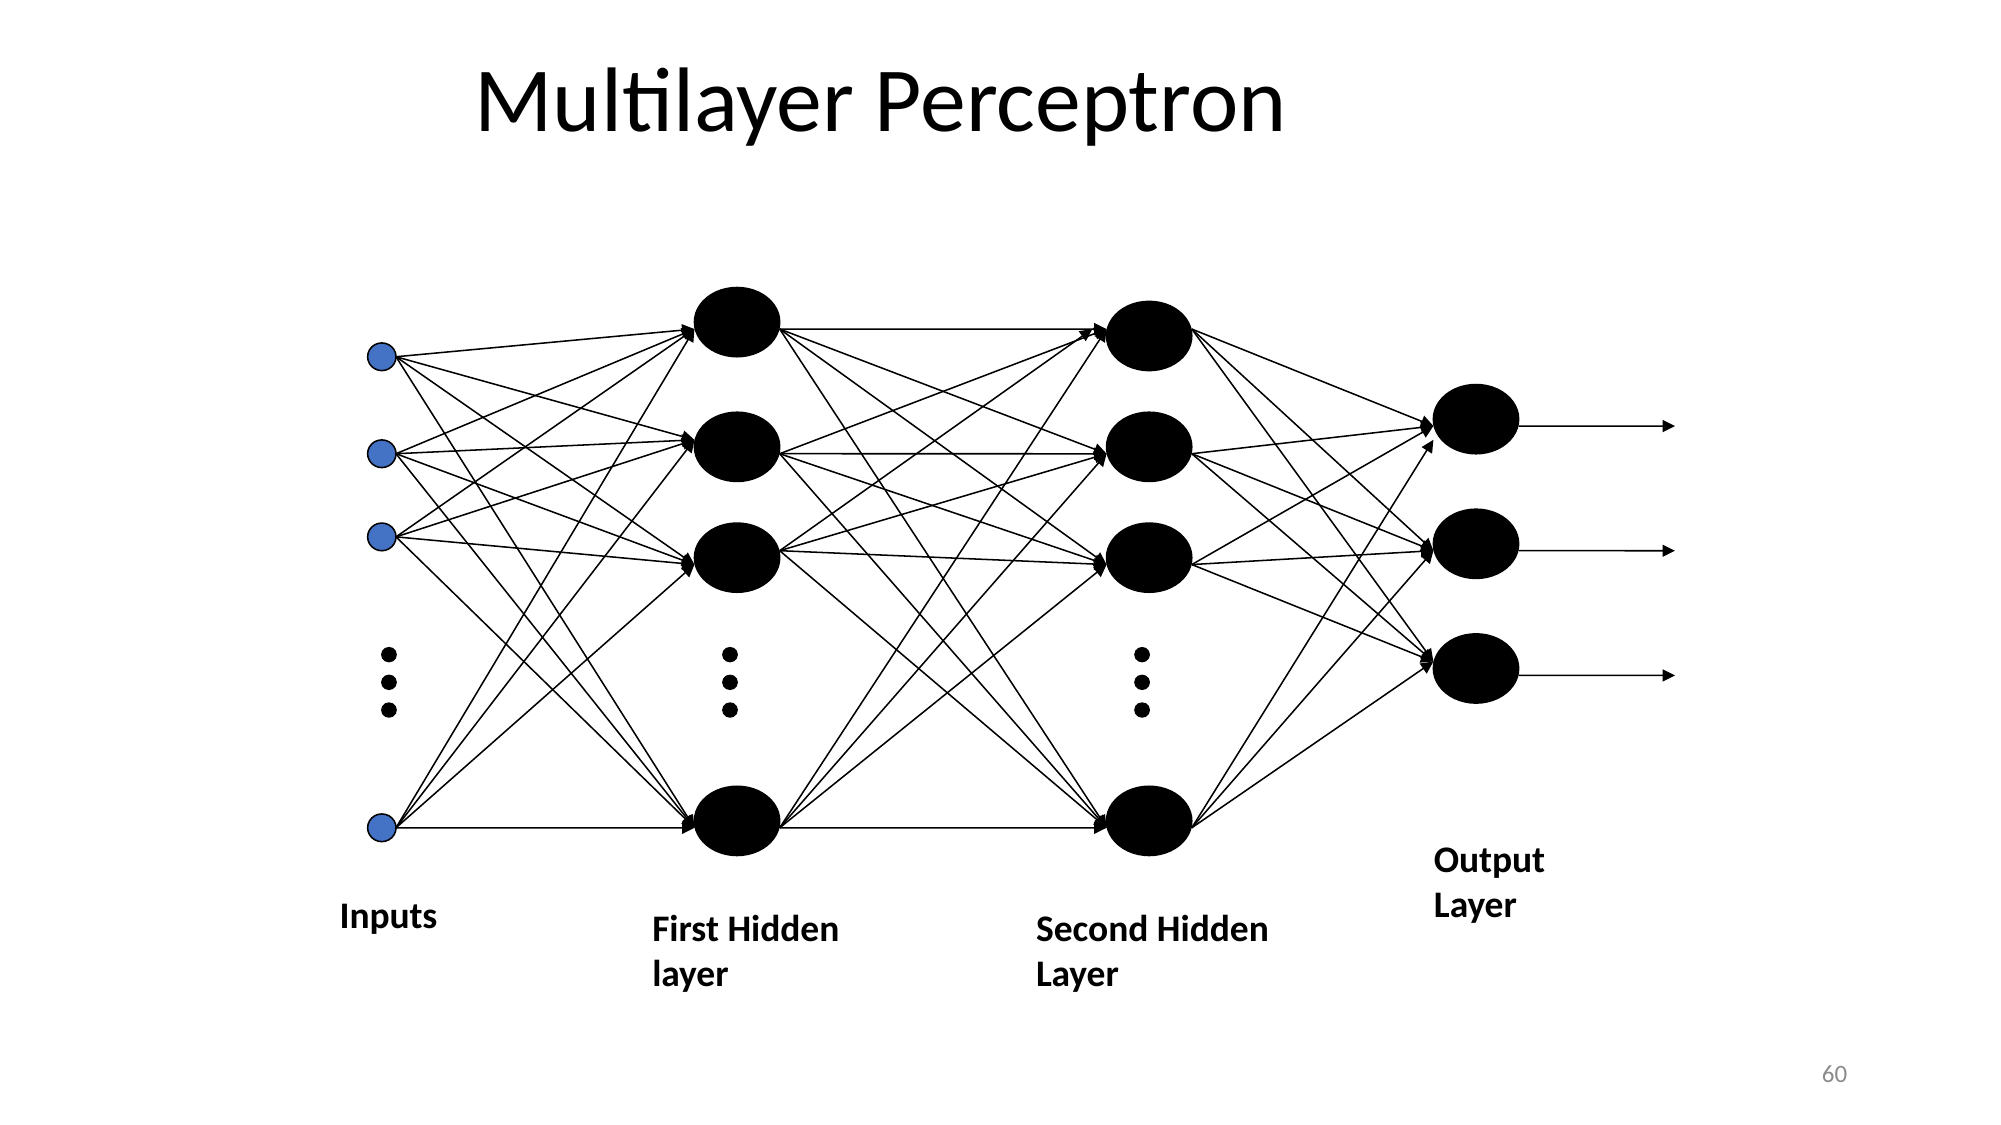

Multilayer Perceptron

Output Layer
Inputs
First Hidden layer
Second Hidden Layer
60